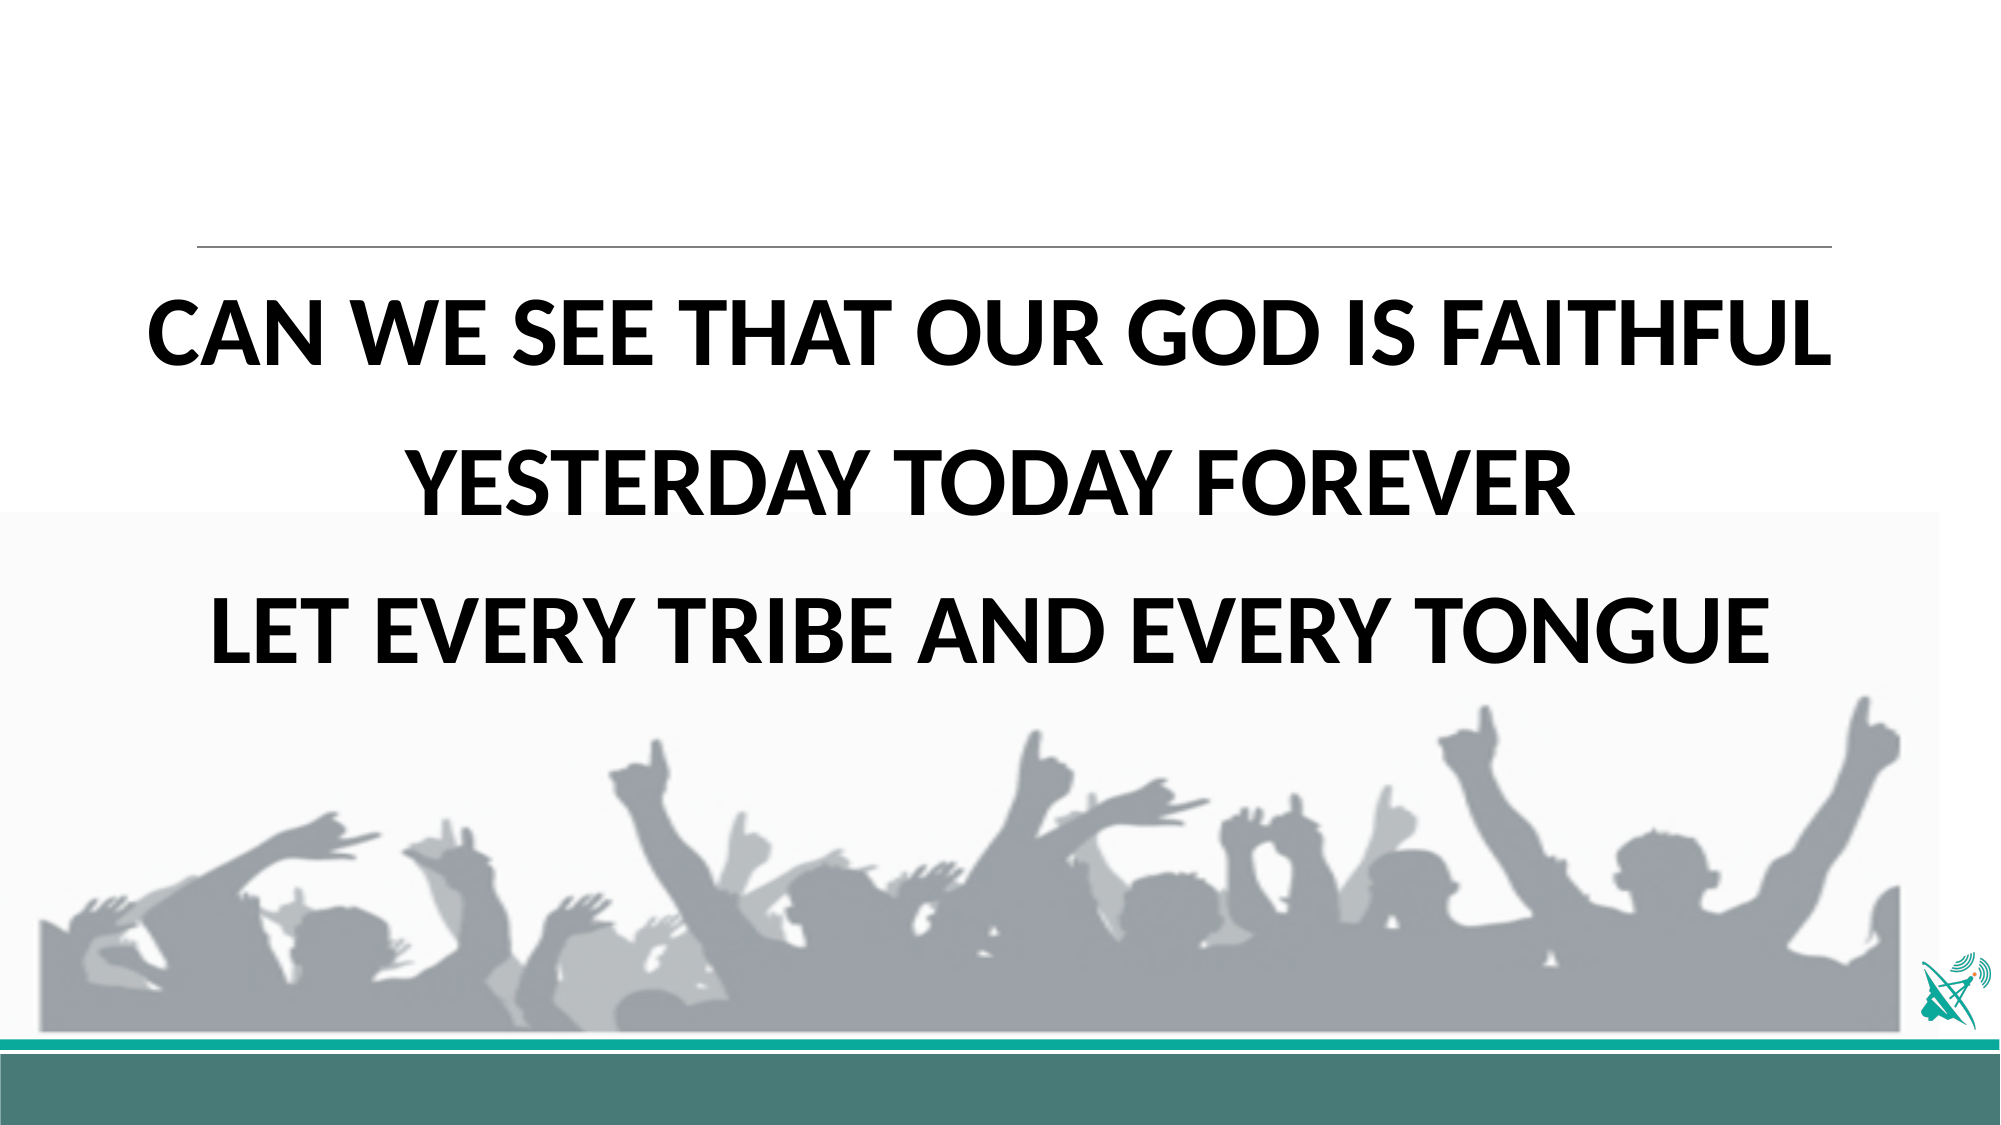

CAN WE SEE THAT OUR GOD IS FAITHFUL
YESTERDAY TODAY FOREVER
LET EVERY TRIBE AND EVERY TONGUE